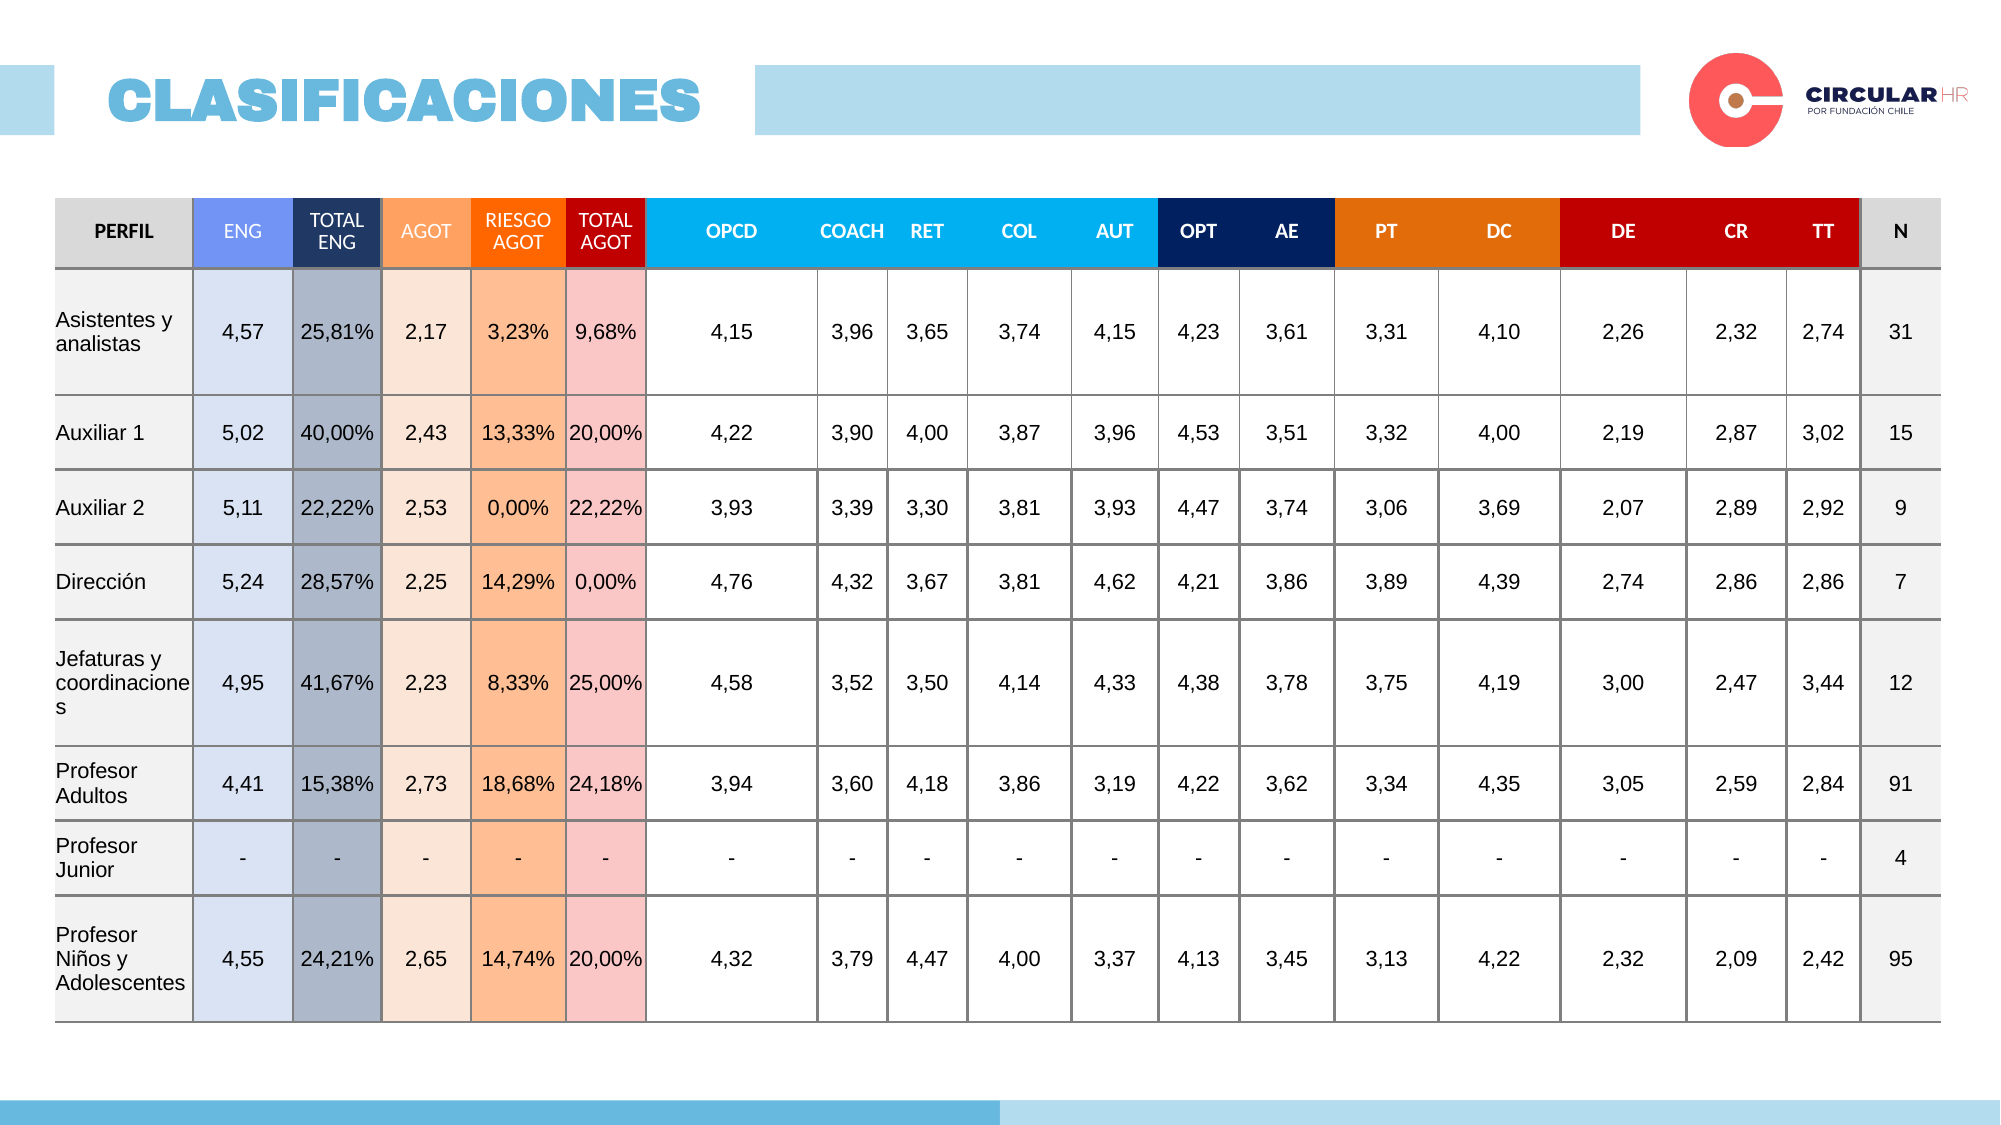

CLASIFICACIONES
| PERFIL | ENG | TOTAL ENG | AGOT | RIESGO AGOT | TOTAL AGOT | OPCD | COACH | RET | COL | AUT | OPT | AE | PT | DC | DE | CR | TT | N |
| --- | --- | --- | --- | --- | --- | --- | --- | --- | --- | --- | --- | --- | --- | --- | --- | --- | --- | --- |
| Asistentes y analistas | 4,57 | 25,81% | 2,17 | 3,23% | 9,68% | 4,15 | 3,96 | 3,65 | 3,74 | 4,15 | 4,23 | 3,61 | 3,31 | 4,10 | 2,26 | 2,32 | 2,74 | 31 |
| Auxiliar 1 | 5,02 | 40,00% | 2,43 | 13,33% | 20,00% | 4,22 | 3,90 | 4,00 | 3,87 | 3,96 | 4,53 | 3,51 | 3,32 | 4,00 | 2,19 | 2,87 | 3,02 | 15 |
| Auxiliar 2 | 5,11 | 22,22% | 2,53 | 0,00% | 22,22% | 3,93 | 3,39 | 3,30 | 3,81 | 3,93 | 4,47 | 3,74 | 3,06 | 3,69 | 2,07 | 2,89 | 2,92 | 9 |
| Dirección | 5,24 | 28,57% | 2,25 | 14,29% | 0,00% | 4,76 | 4,32 | 3,67 | 3,81 | 4,62 | 4,21 | 3,86 | 3,89 | 4,39 | 2,74 | 2,86 | 2,86 | 7 |
| Jefaturas y coordinaciones | 4,95 | 41,67% | 2,23 | 8,33% | 25,00% | 4,58 | 3,52 | 3,50 | 4,14 | 4,33 | 4,38 | 3,78 | 3,75 | 4,19 | 3,00 | 2,47 | 3,44 | 12 |
| Profesor Adultos | 4,41 | 15,38% | 2,73 | 18,68% | 24,18% | 3,94 | 3,60 | 4,18 | 3,86 | 3,19 | 4,22 | 3,62 | 3,34 | 4,35 | 3,05 | 2,59 | 2,84 | 91 |
| Profesor Junior | - | - | - | - | - | - | - | - | - | - | - | - | - | - | - | - | - | 4 |
| Profesor Niños y Adolescentes | 4,55 | 24,21% | 2,65 | 14,74% | 20,00% | 4,32 | 3,79 | 4,47 | 4,00 | 3,37 | 4,13 | 3,45 | 3,13 | 4,22 | 2,32 | 2,09 | 2,42 | 95 |